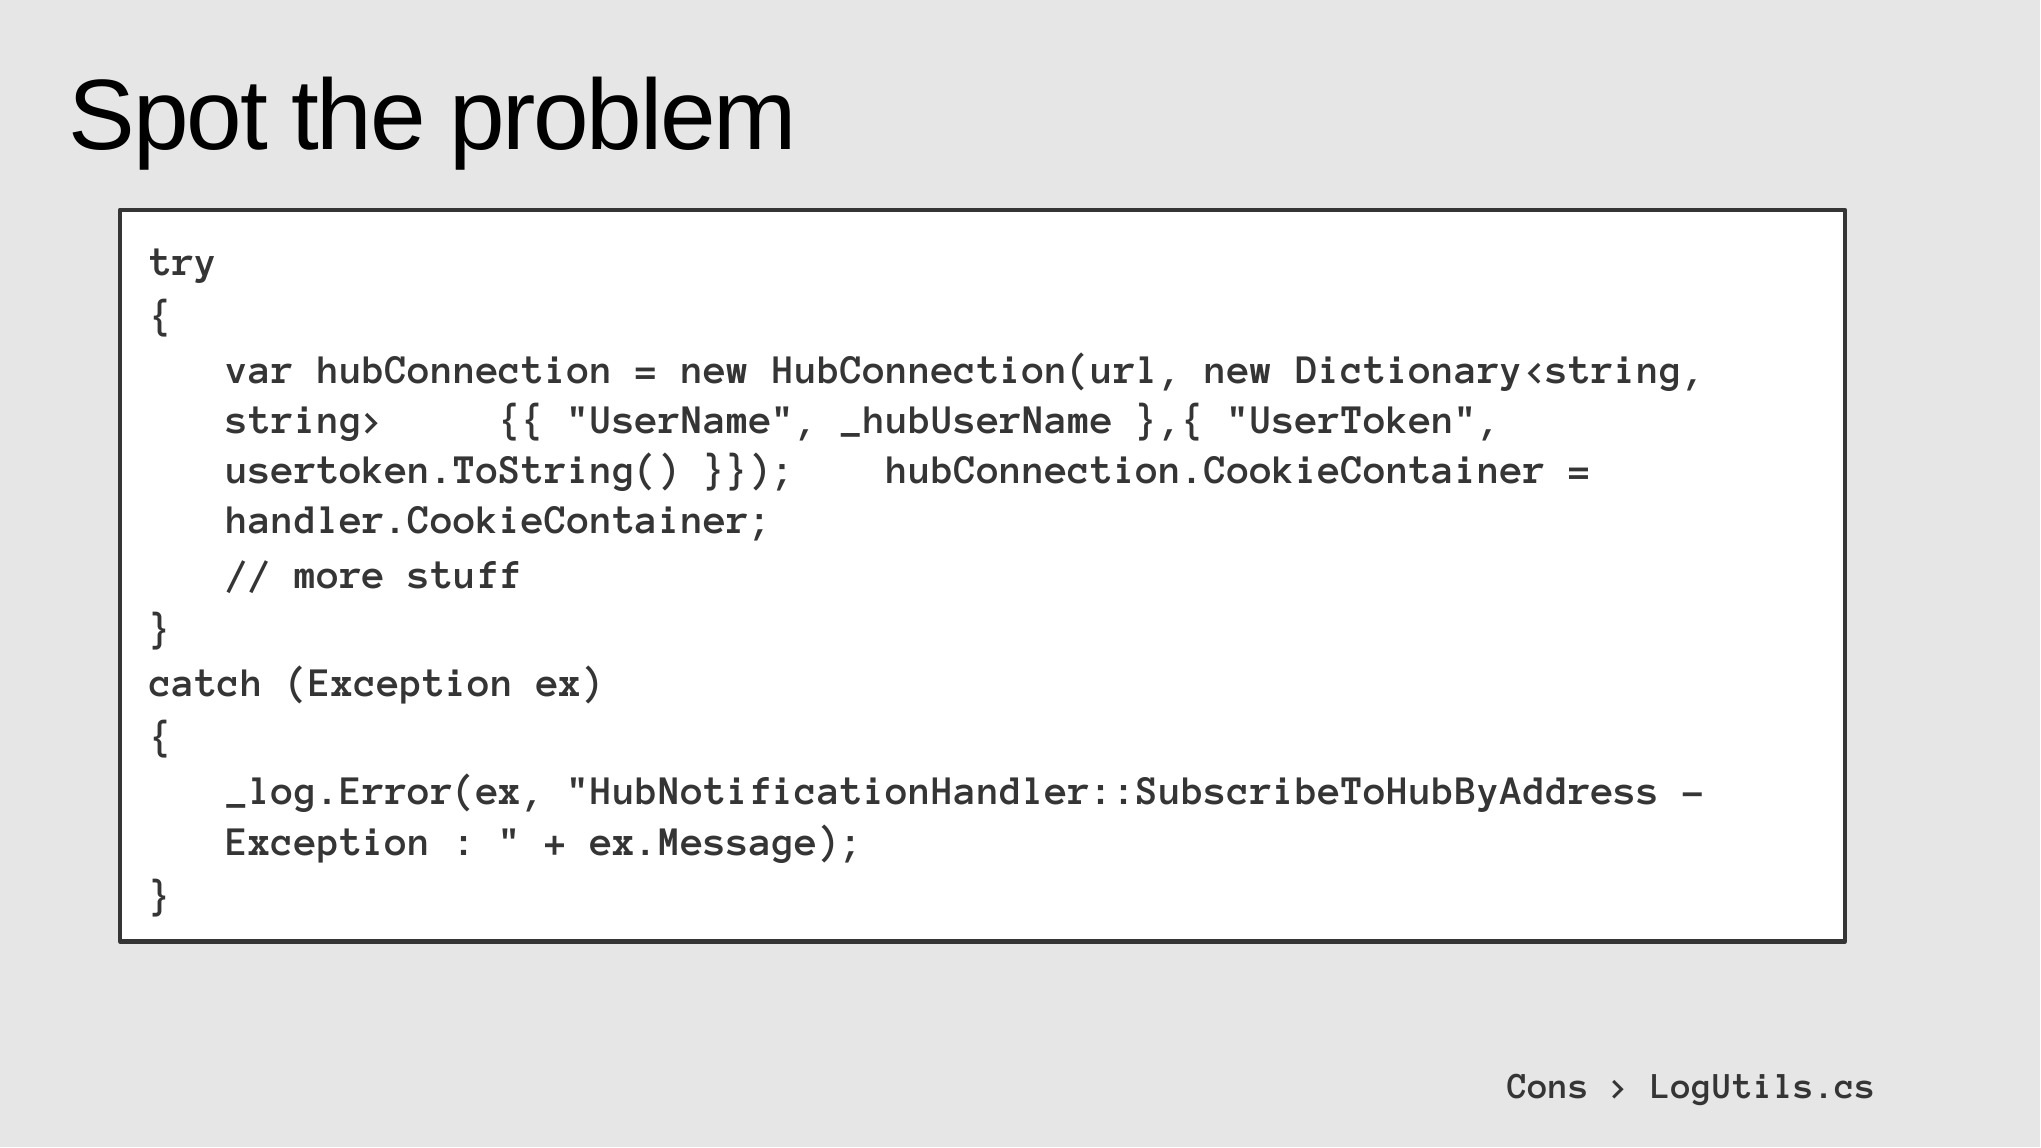

# Spot the problem
try
{
var hubConnection = new HubConnection(url, new Dictionary<string, string>     {{ "UserName", _hubUserName },{ "UserToken", usertoken.ToString() }});    hubConnection.CookieContainer = handler.CookieContainer;
// more stuff
}
catch (Exception ex)
{
_log.Error(ex, "HubNotificationHandler::SubscribeToHubByAddress - Exception : " + ex.Message);
}
Cons > LogUtils.cs